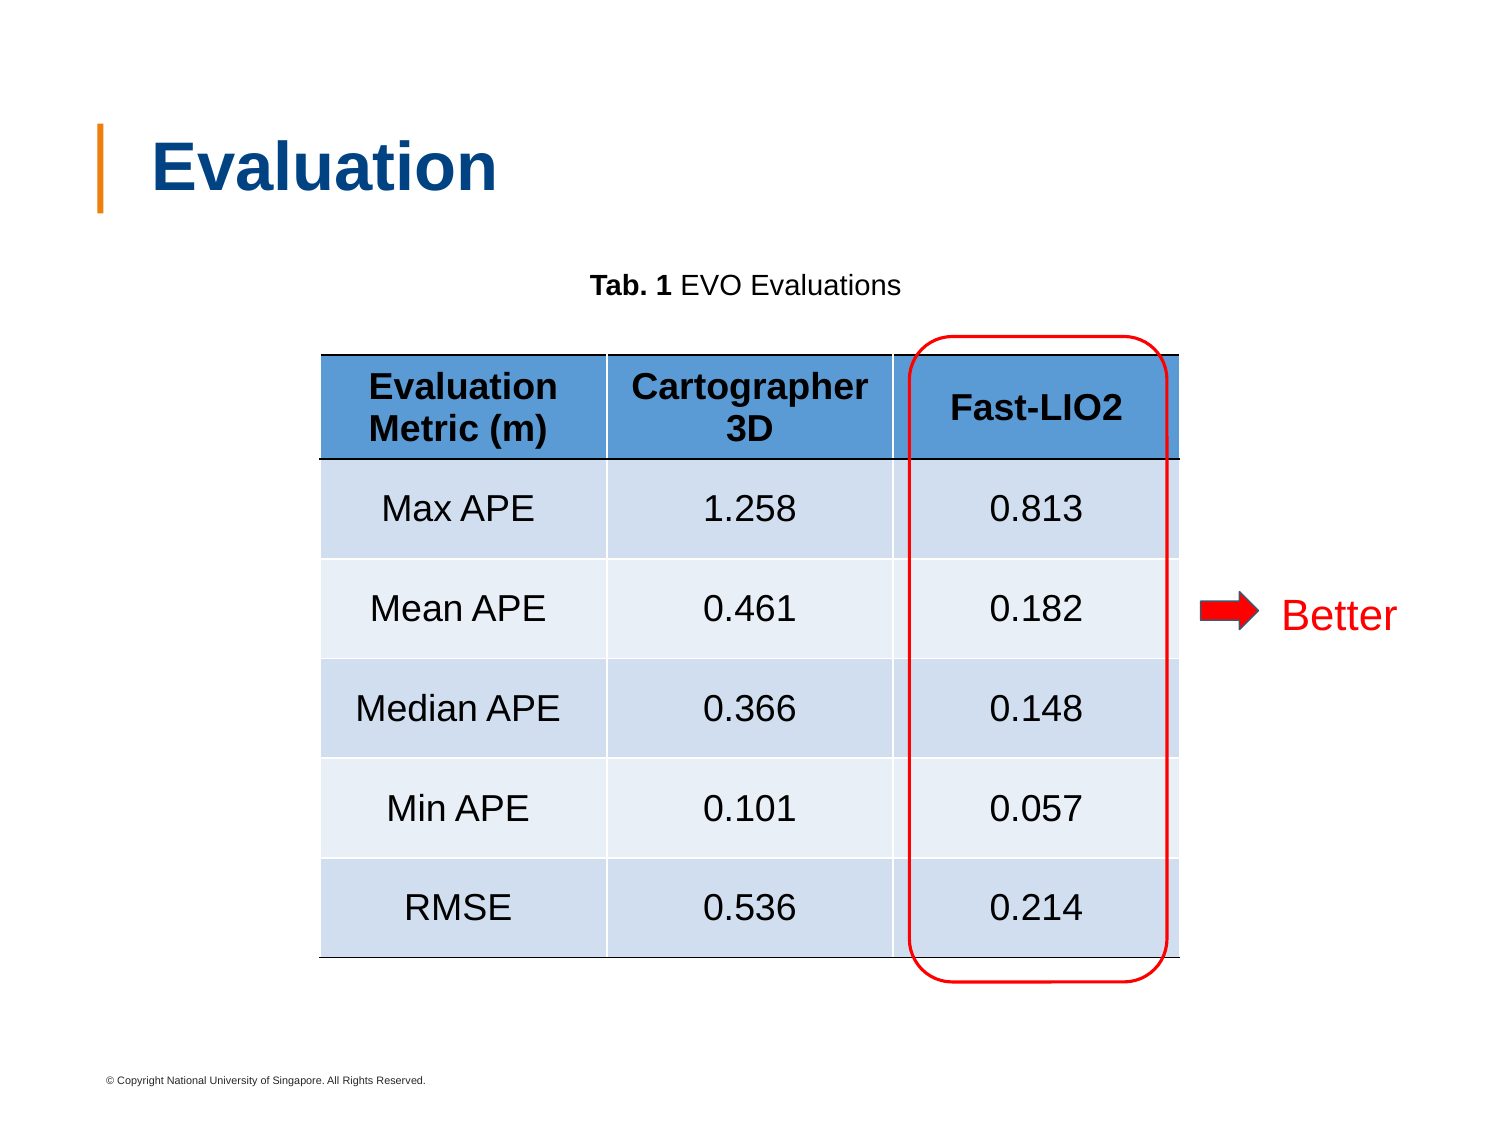

Evaluation
Tab. 1 EVO Evaluations

| Evaluation Metric (m) | Cartographer 3D | Fast-LIO2 |
| --- | --- | --- |
| Max APE | 1.258 | 0.813 |
| Mean APE | 0.461 | 0.182 |
| Median APE | 0.366 | 0.148 |
| Min APE | 0.101 | 0.057 |
| RMSE | 0.536 | 0.214 |
Better